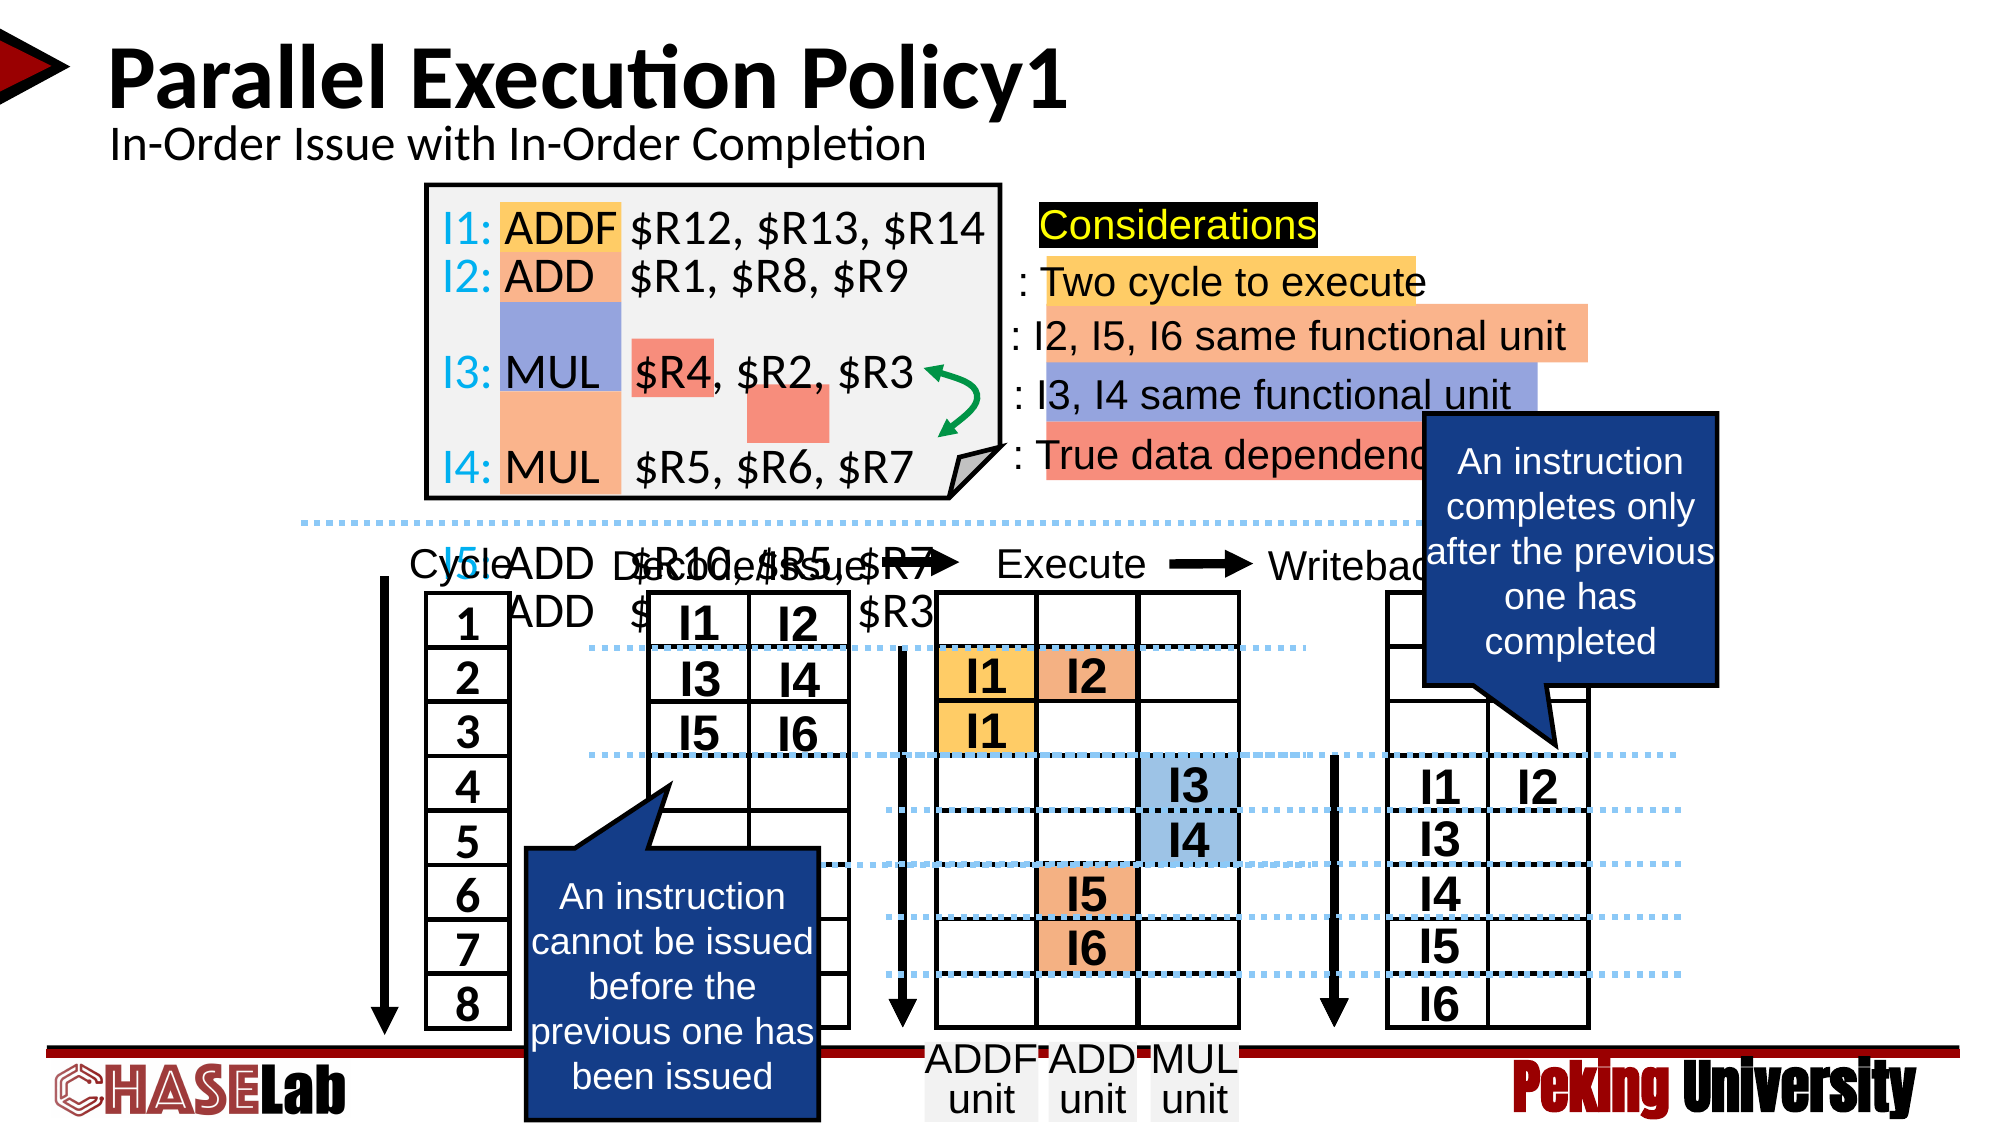

# Parallel Execution Policy1
In-Order Issue with In-Order Completion

Considerations

I1: ADDF $R12, $R13, $R14
I2: ADD   $R1, $R8, $R9
I3: MUL   $R4, $R2, $R3
I4: MUL   $R5, $R6, $R7
I5: ADD   $R10, $R5, $R7
I6: ADD   $R11, $R2, $R3
: Two cycle to execute

: I2, I5, I6 same functional unit

: I3, I4 same functional unit

: True data dependency

An instruction completes only after the previous one has completed
Cycle
1
2
3
4
5
6
7
8
Execute
Decode/Issue
Writeback/Complete

I1
I2
I1
I2
I3
I4
I1
I5
I6
I3
I2
I1
I4
I3
An instruction cannot be issued before the previous one has been issued
I5
I4
I5
I6
I6
ADD
unit
MUL
unit
ADDF
unit